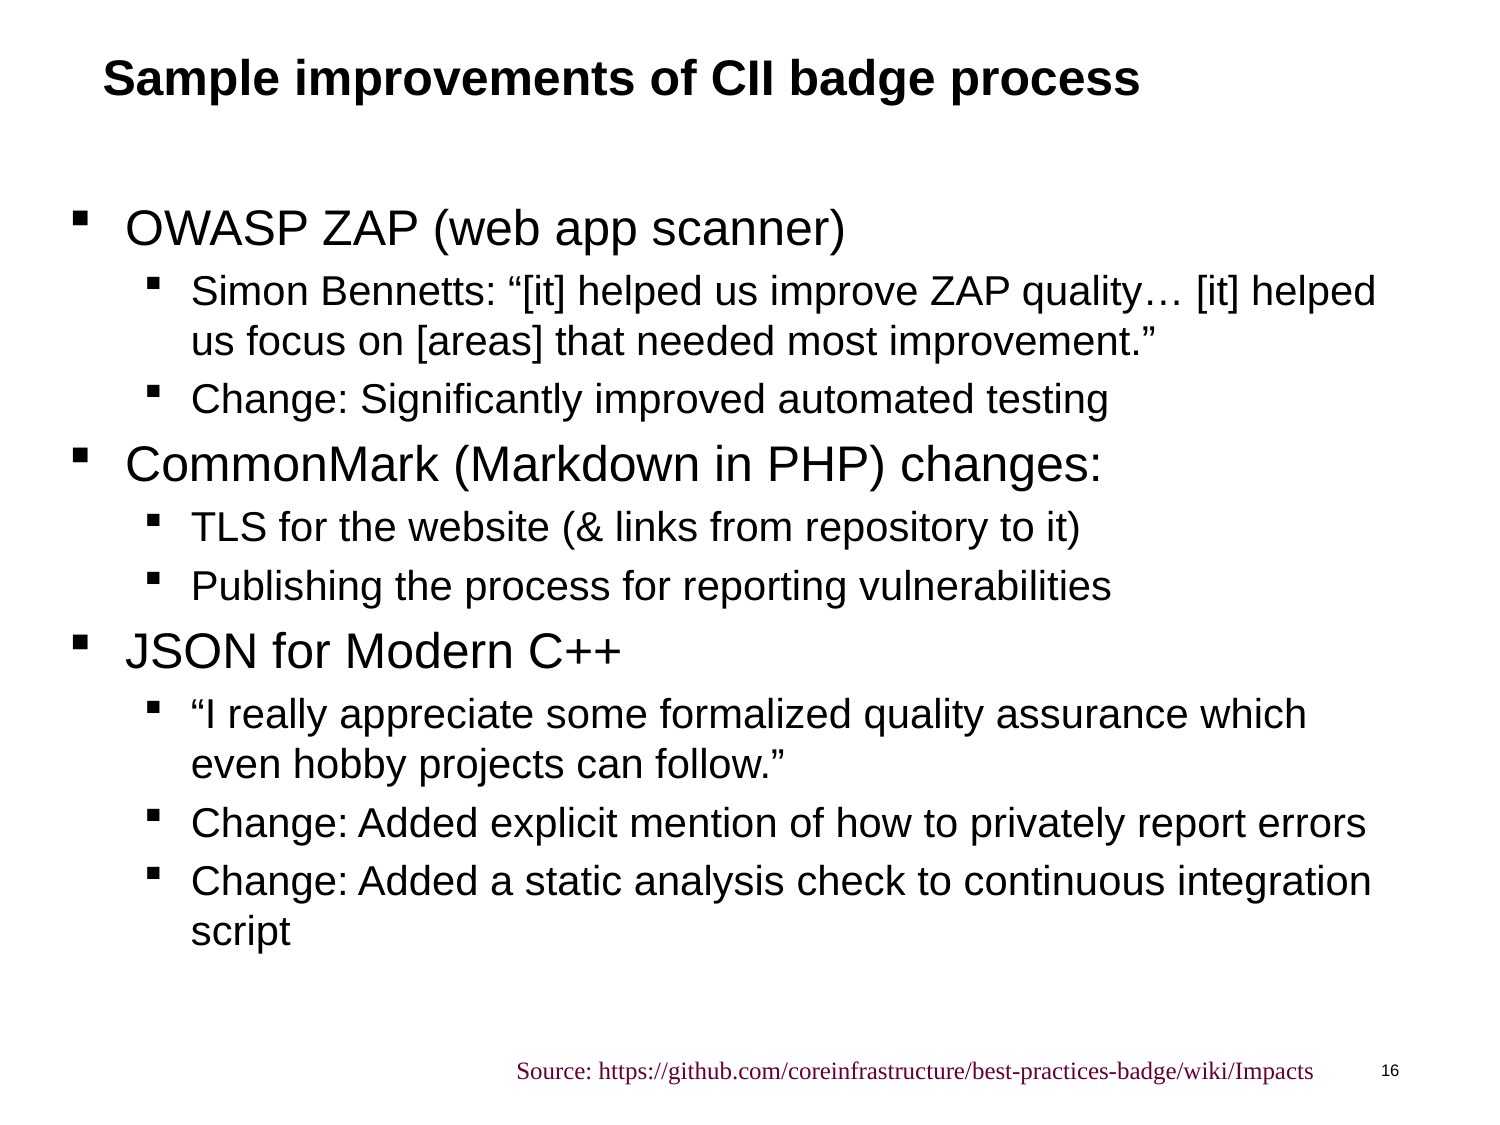

# Sample improvements of CII badge process
OWASP ZAP (web app scanner)
Simon Bennetts: “[it] helped us improve ZAP quality… [it] helped us focus on [areas] that needed most improvement.”
Change: Significantly improved automated testing
CommonMark (Markdown in PHP) changes:
TLS for the website (& links from repository to it)
Publishing the process for reporting vulnerabilities
JSON for Modern C++
“I really appreciate some formalized quality assurance which even hobby projects can follow.”
Change: Added explicit mention of how to privately report errors
Change: Added a static analysis check to continuous integration script
16
Source: https://github.com/coreinfrastructure/best-practices-badge/wiki/Impacts